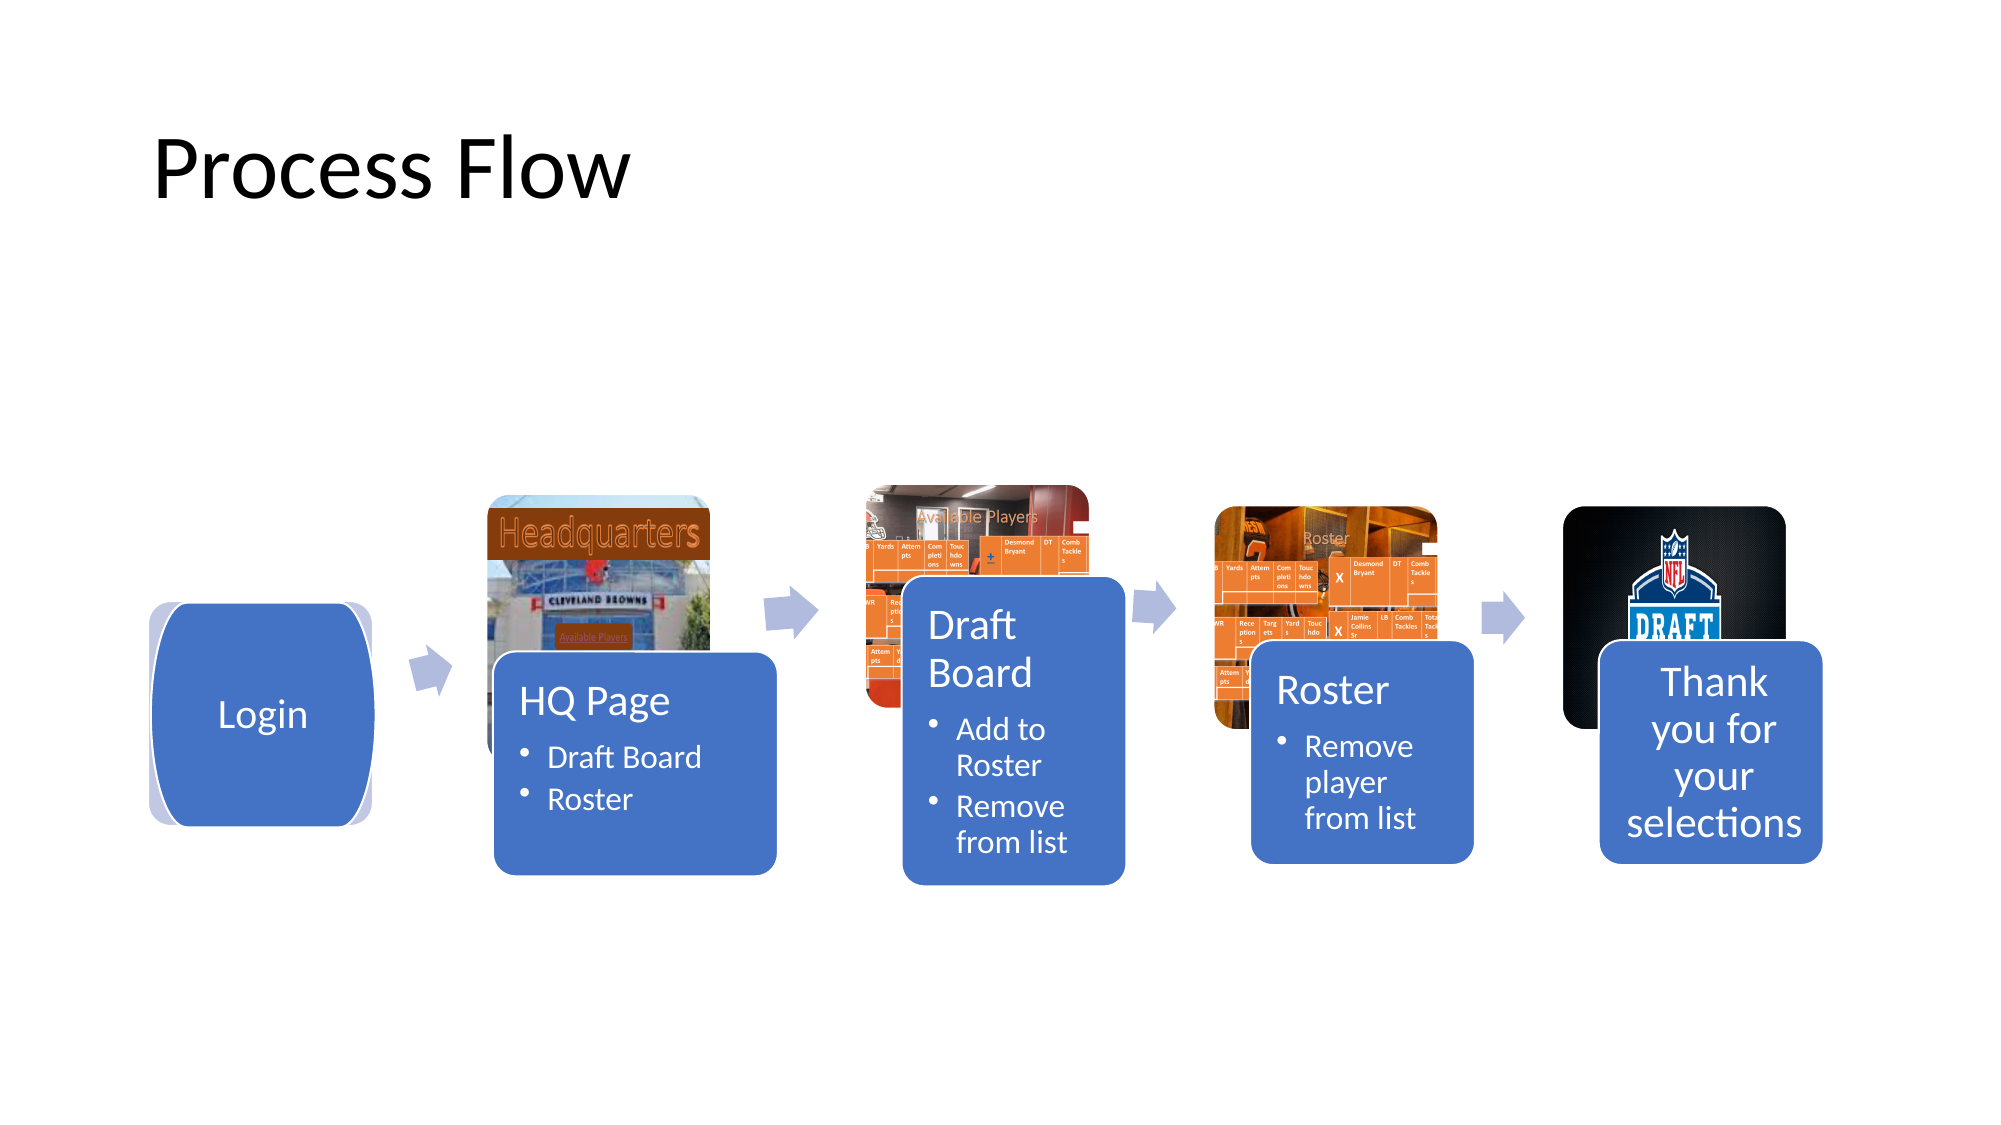

# Process Flow
Login

HQ Page
Draft Board
Roster

Draft Board
Add to Roster
Remove from list

Roster
Remove player from list

Thank you for your selections